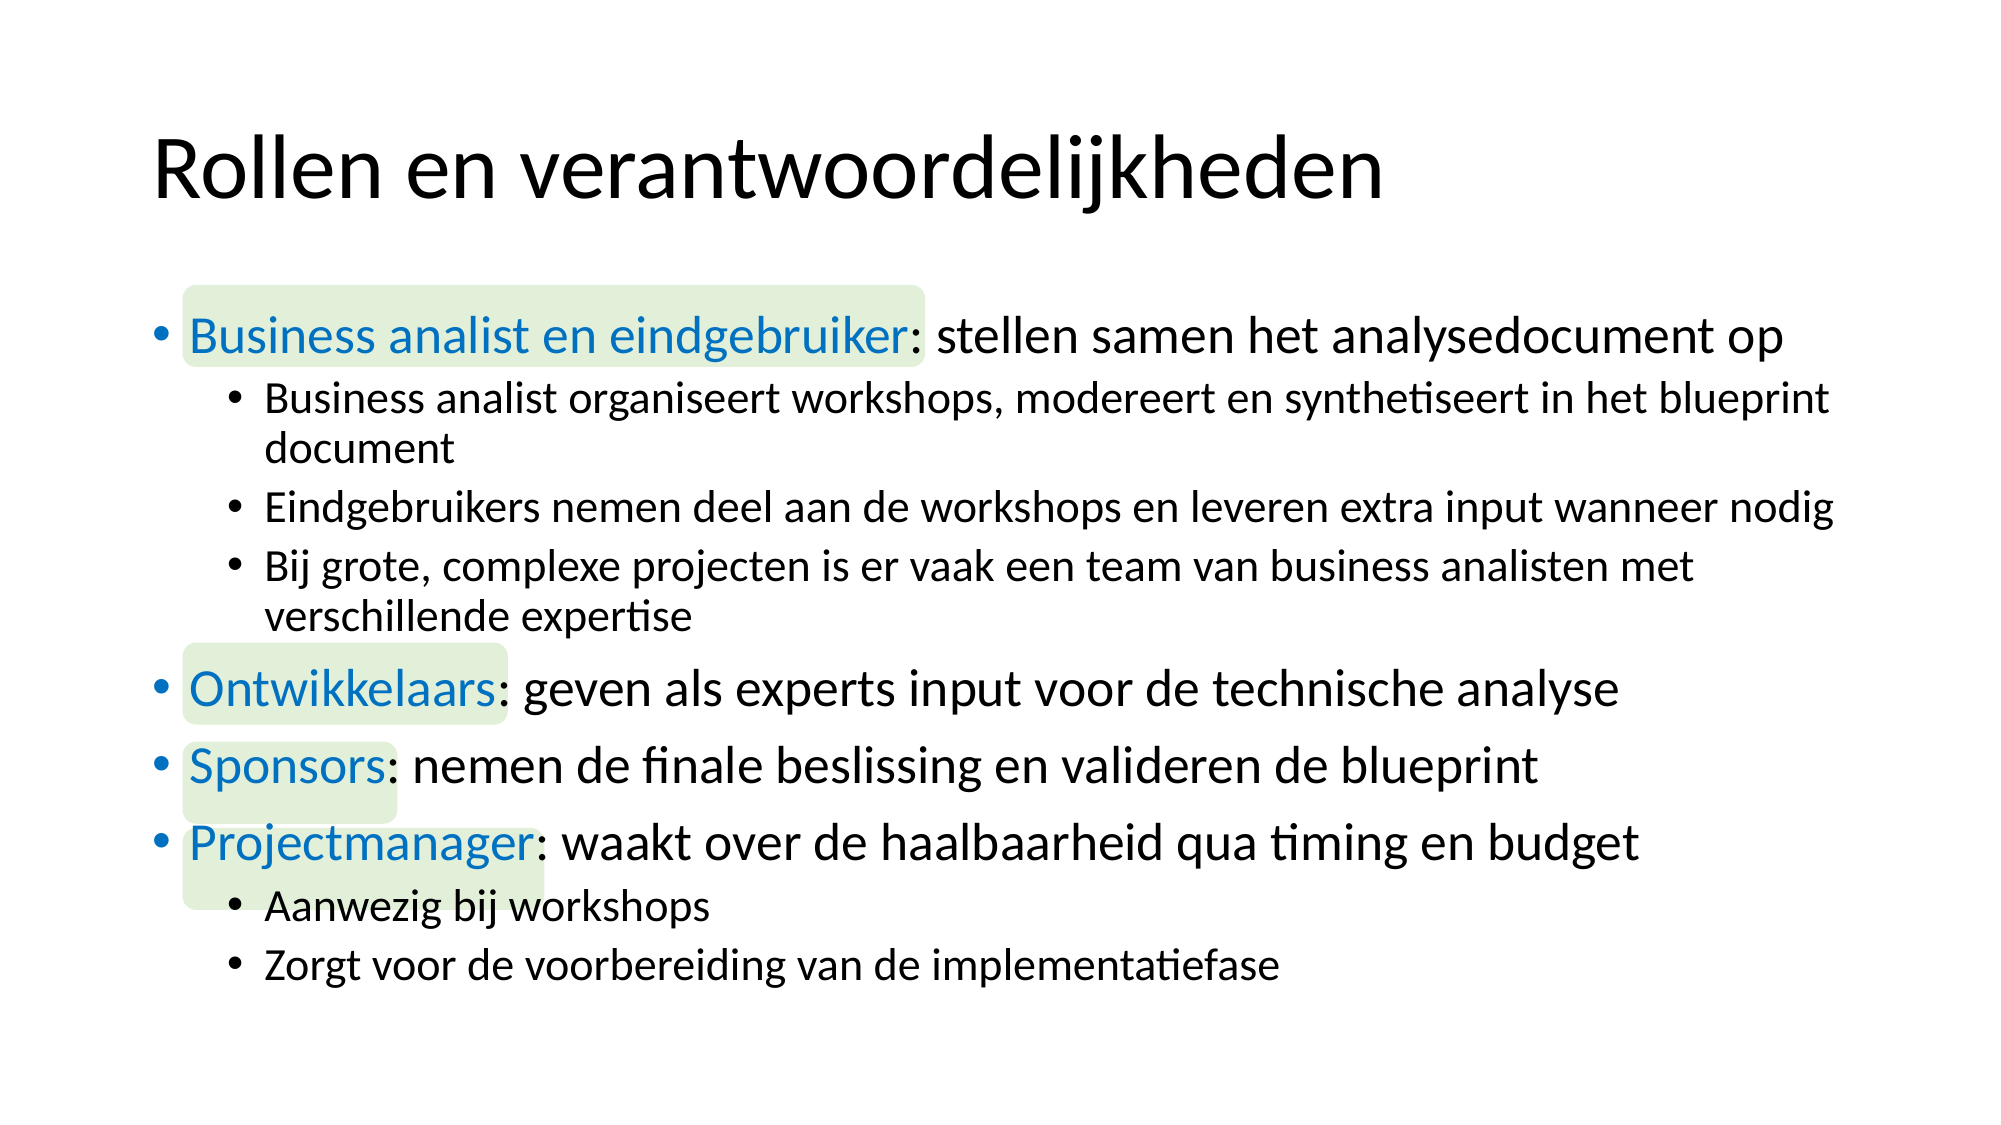

# Rollen en verantwoordelijkheden

Business analist en eindgebruiker: stellen samen het analysedocument op
Business analist organiseert workshops, modereert en synthetiseert in het blueprint document
Eindgebruikers nemen deel aan de workshops en leveren extra input wanneer nodig
Bij grote, complexe projecten is er vaak een team van business analisten met verschillende expertise
Ontwikkelaars: geven als experts input voor de technische analyse
Sponsors: nemen de finale beslissing en valideren de blueprint
Projectmanager: waakt over de haalbaarheid qua timing en budget
Aanwezig bij workshops
Zorgt voor de voorbereiding van de implementatiefase